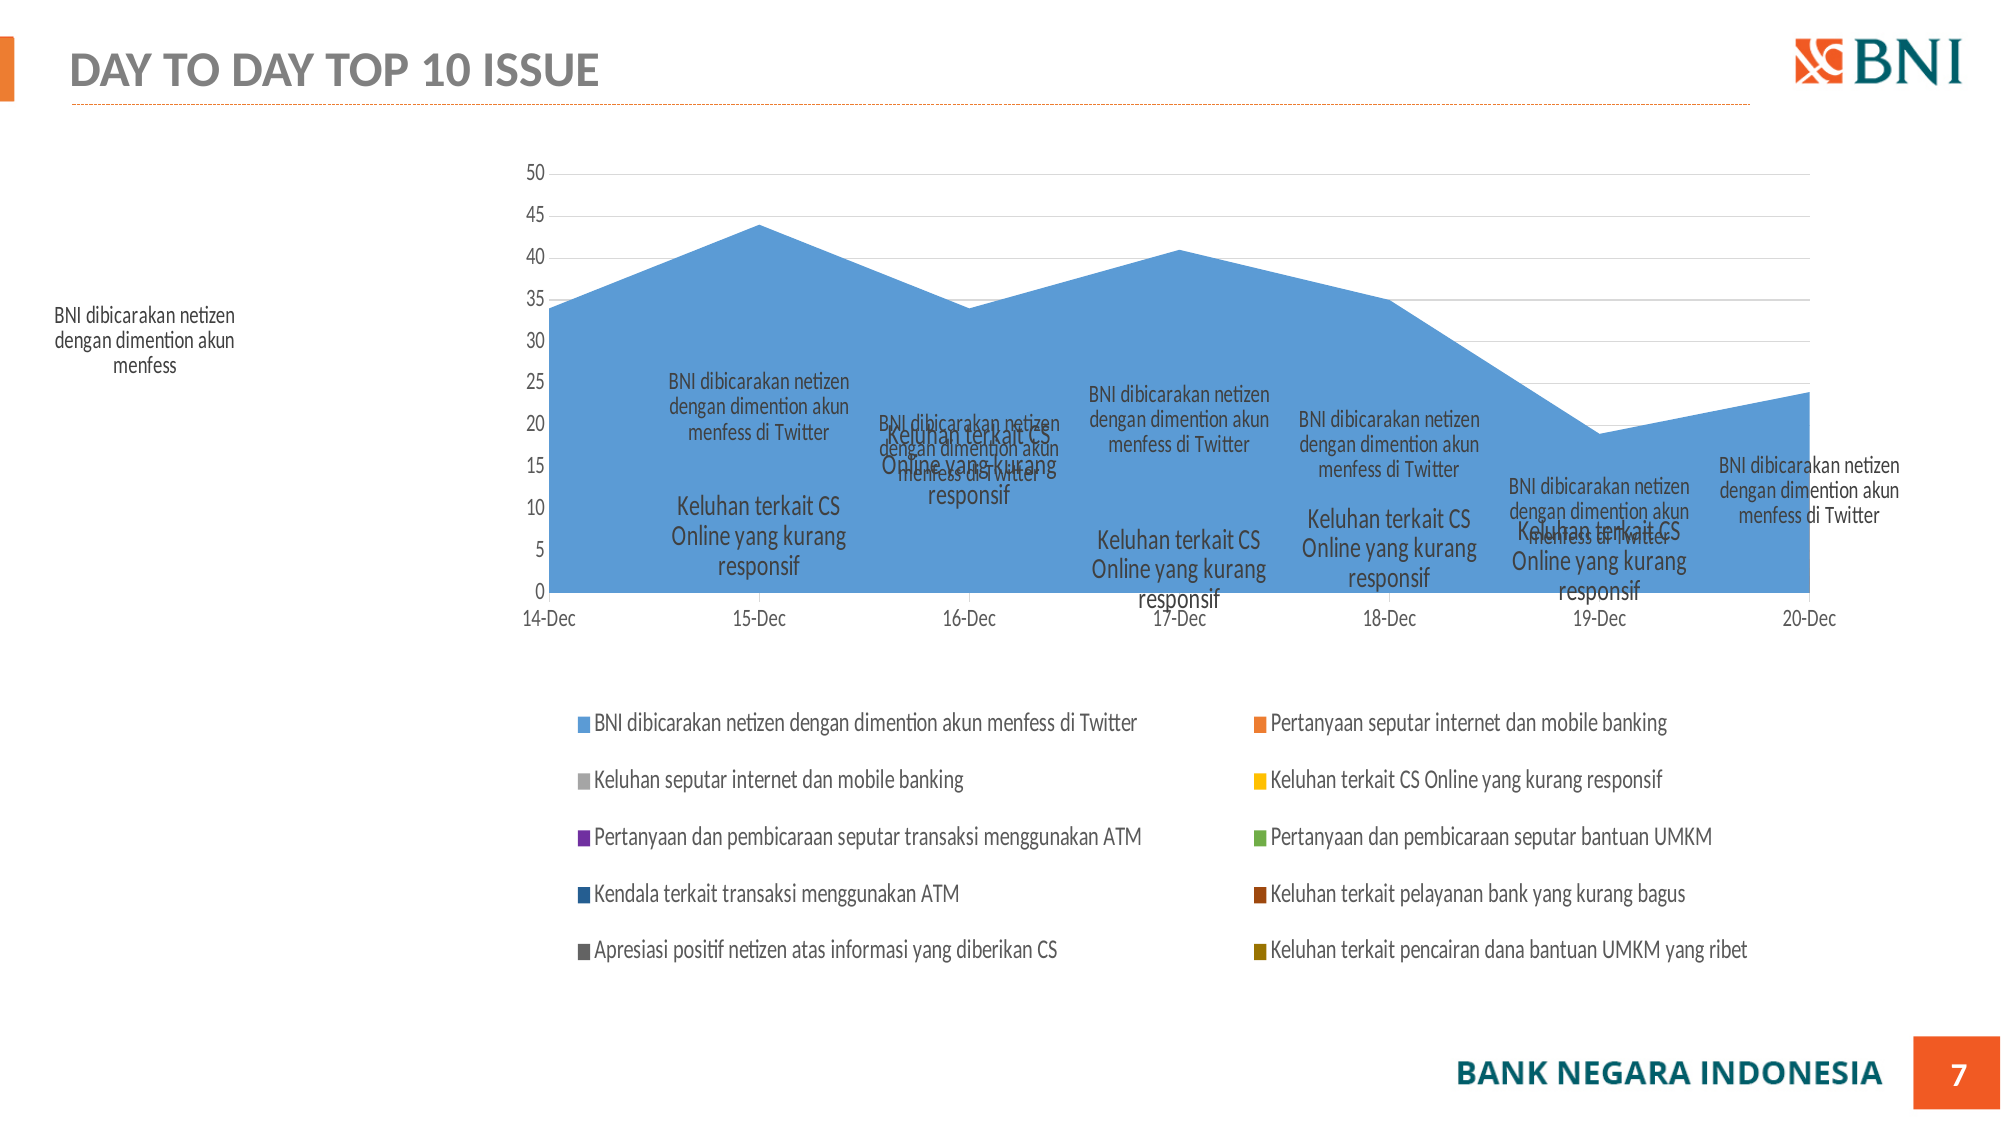

# DAY TO DAY TOP 10 ISSUE

### Chart

| Category | BNI dibicarakan netizen dengan dimention akun menfess di Twitter | Pertanyaan seputar internet dan mobile banking | Keluhan seputar internet dan mobile banking | Keluhan terkait CS Online yang kurang responsif | Pertanyaan dan pembicaraan seputar transaksi menggunakan ATM | Pertanyaan dan pembicaraan seputar bantuan UMKM | Kendala terkait transaksi menggunakan ATM | Keluhan terkait pelayanan bank yang kurang bagus | Apresiasi positif netizen atas informasi yang diberikan CS | Keluhan terkait pencairan dana bantuan UMKM yang ribet |
|---|---|---|---|---|---|---|---|---|---|---|
| 44179 | 34.0 | 18.0 | 13.0 | 13.0 | 6.0 | 6.0 | 1.0 | 1.0 | 2.0 | 2.0 |
| 44180 | 44.0 | 14.0 | 12.0 | 13.0 | 8.0 | 7.0 | 2.0 | 7.0 | None | 1.0 |
| 44181 | 34.0 | 14.0 | 15.0 | 30.0 | 5.0 | 11.0 | 4.0 | 5.0 | 1.0 | 1.0 |
| 44182 | 41.0 | 12.0 | 12.0 | 5.0 | 3.0 | 5.0 | 2.0 | None | 2.0 | 2.0 |
| 44183 | 35.0 | 19.0 | 20.0 | 10.0 | 9.0 | 3.0 | 3.0 | 2.0 | 1.0 | 2.0 |
| 44184 | 19.0 | 12.0 | 13.0 | 7.0 | 10.0 | 2.0 | 3.0 | None | 1.0 | None |
| 44185 | 24.0 | 15.0 | 4.0 | 1.0 | 2.0 | 3.0 | 2.0 | None | 1.0 | None |
7